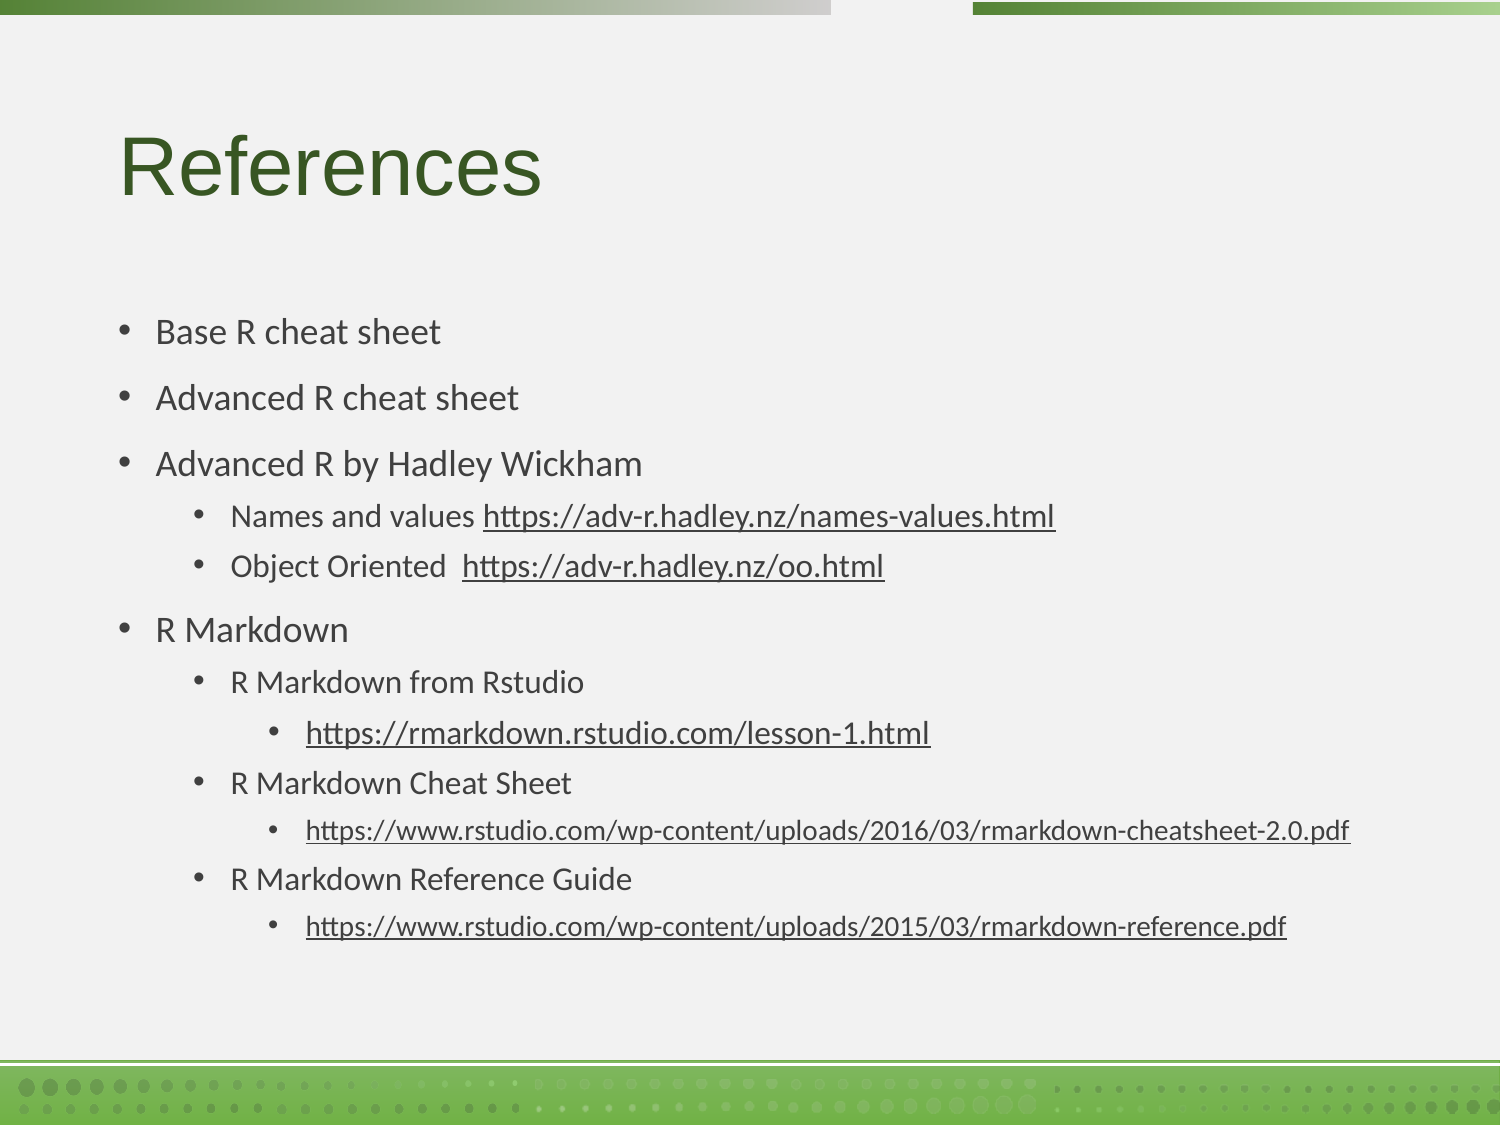

# References
Base R cheat sheet
Advanced R cheat sheet
Advanced R by Hadley Wickham
Names and values https://adv-r.hadley.nz/names-values.html
Object Oriented  https://adv-r.hadley.nz/oo.html
R Markdown
R Markdown from Rstudio
https://rmarkdown.rstudio.com/lesson-1.html
R Markdown Cheat Sheet
https://www.rstudio.com/wp-content/uploads/2016/03/rmarkdown-cheatsheet-2.0.pdf
R Markdown Reference Guide
https://www.rstudio.com/wp-content/uploads/2015/03/rmarkdown-reference.pdf